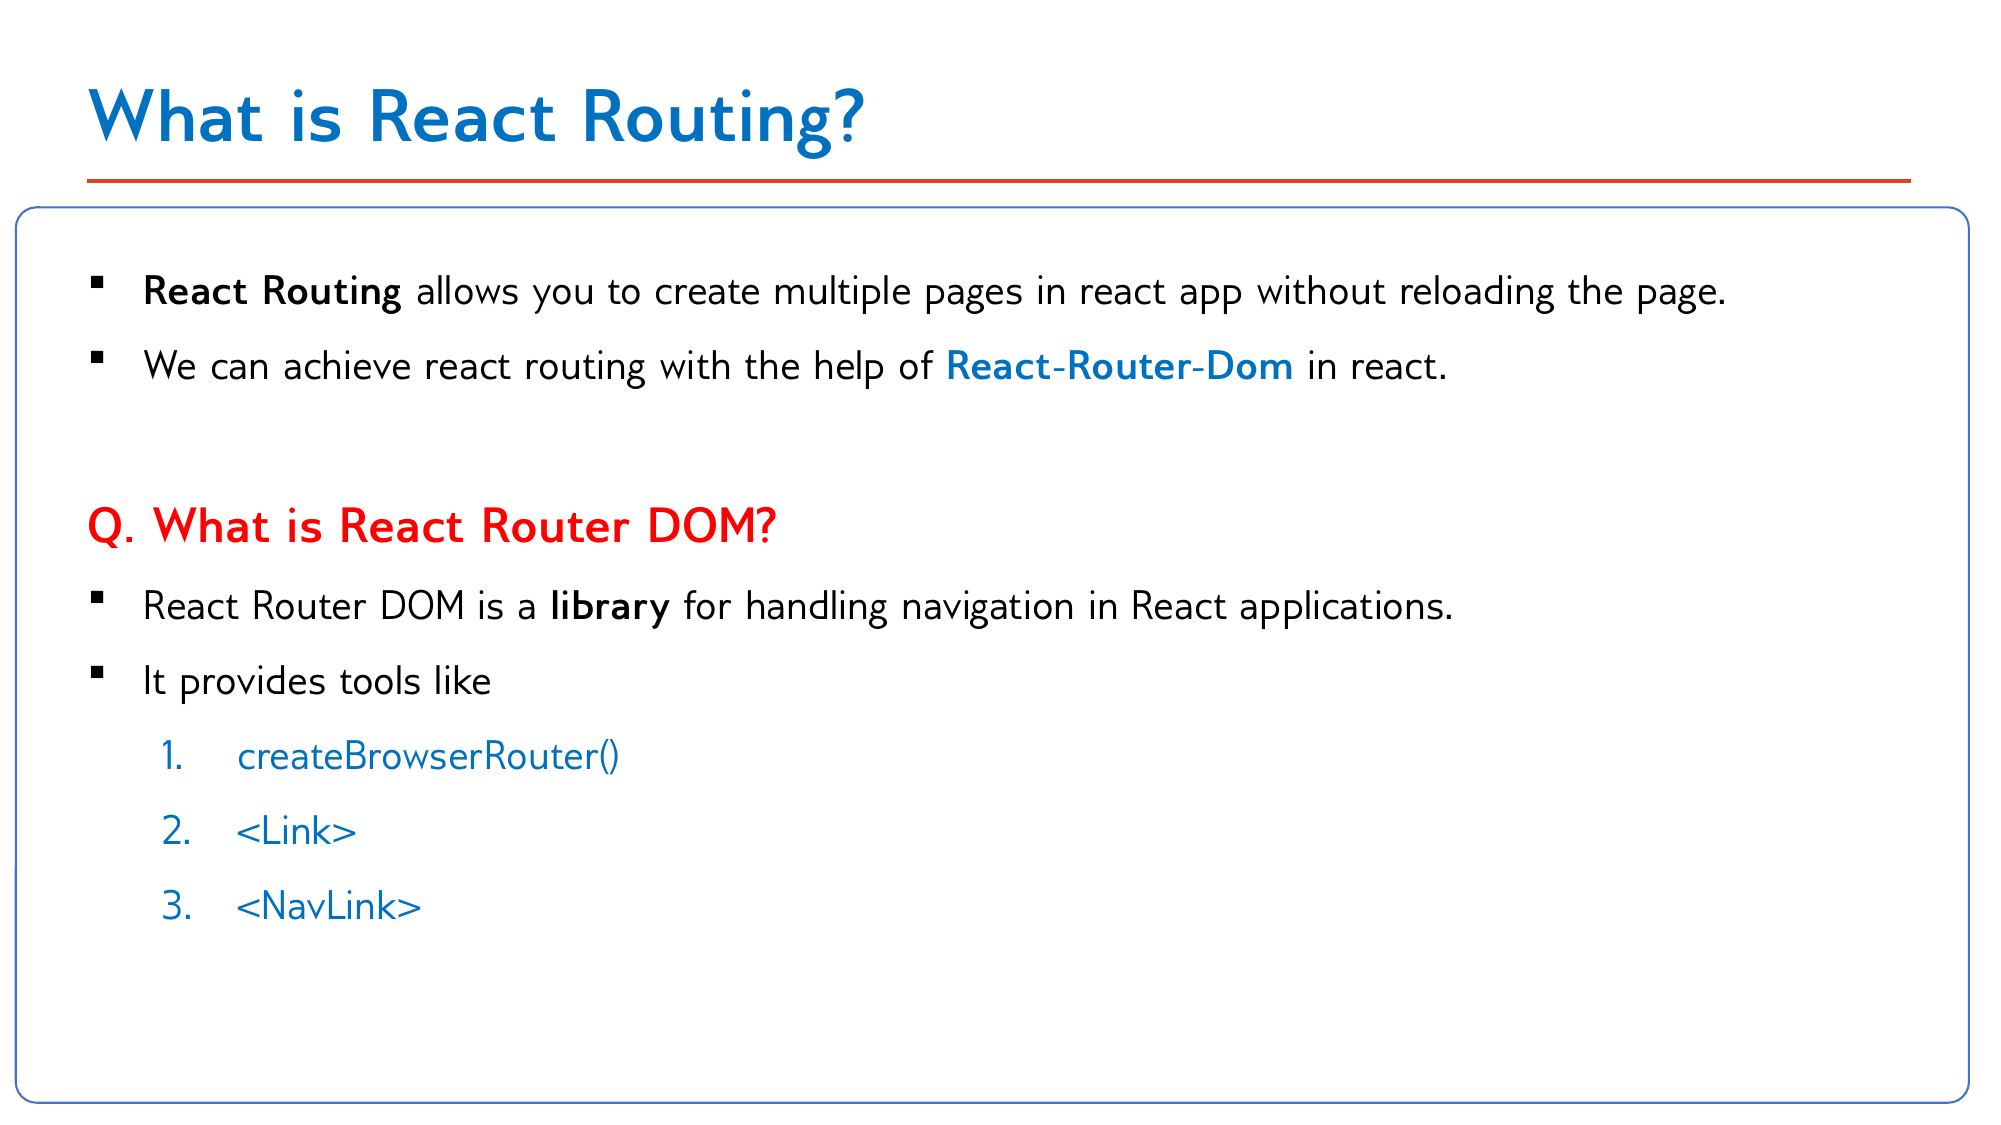

What is React Routing?

`
React Routing allows you to create multiple pages in react app without reloading the page.
We can achieve react routing with the help of React-Router-Dom in react.

Q. What is React Router DOM?
React Router DOM is a library for handling navigation in React applications.
It provides tools like
createBrowserRouter()
<Link>
<NavLink>